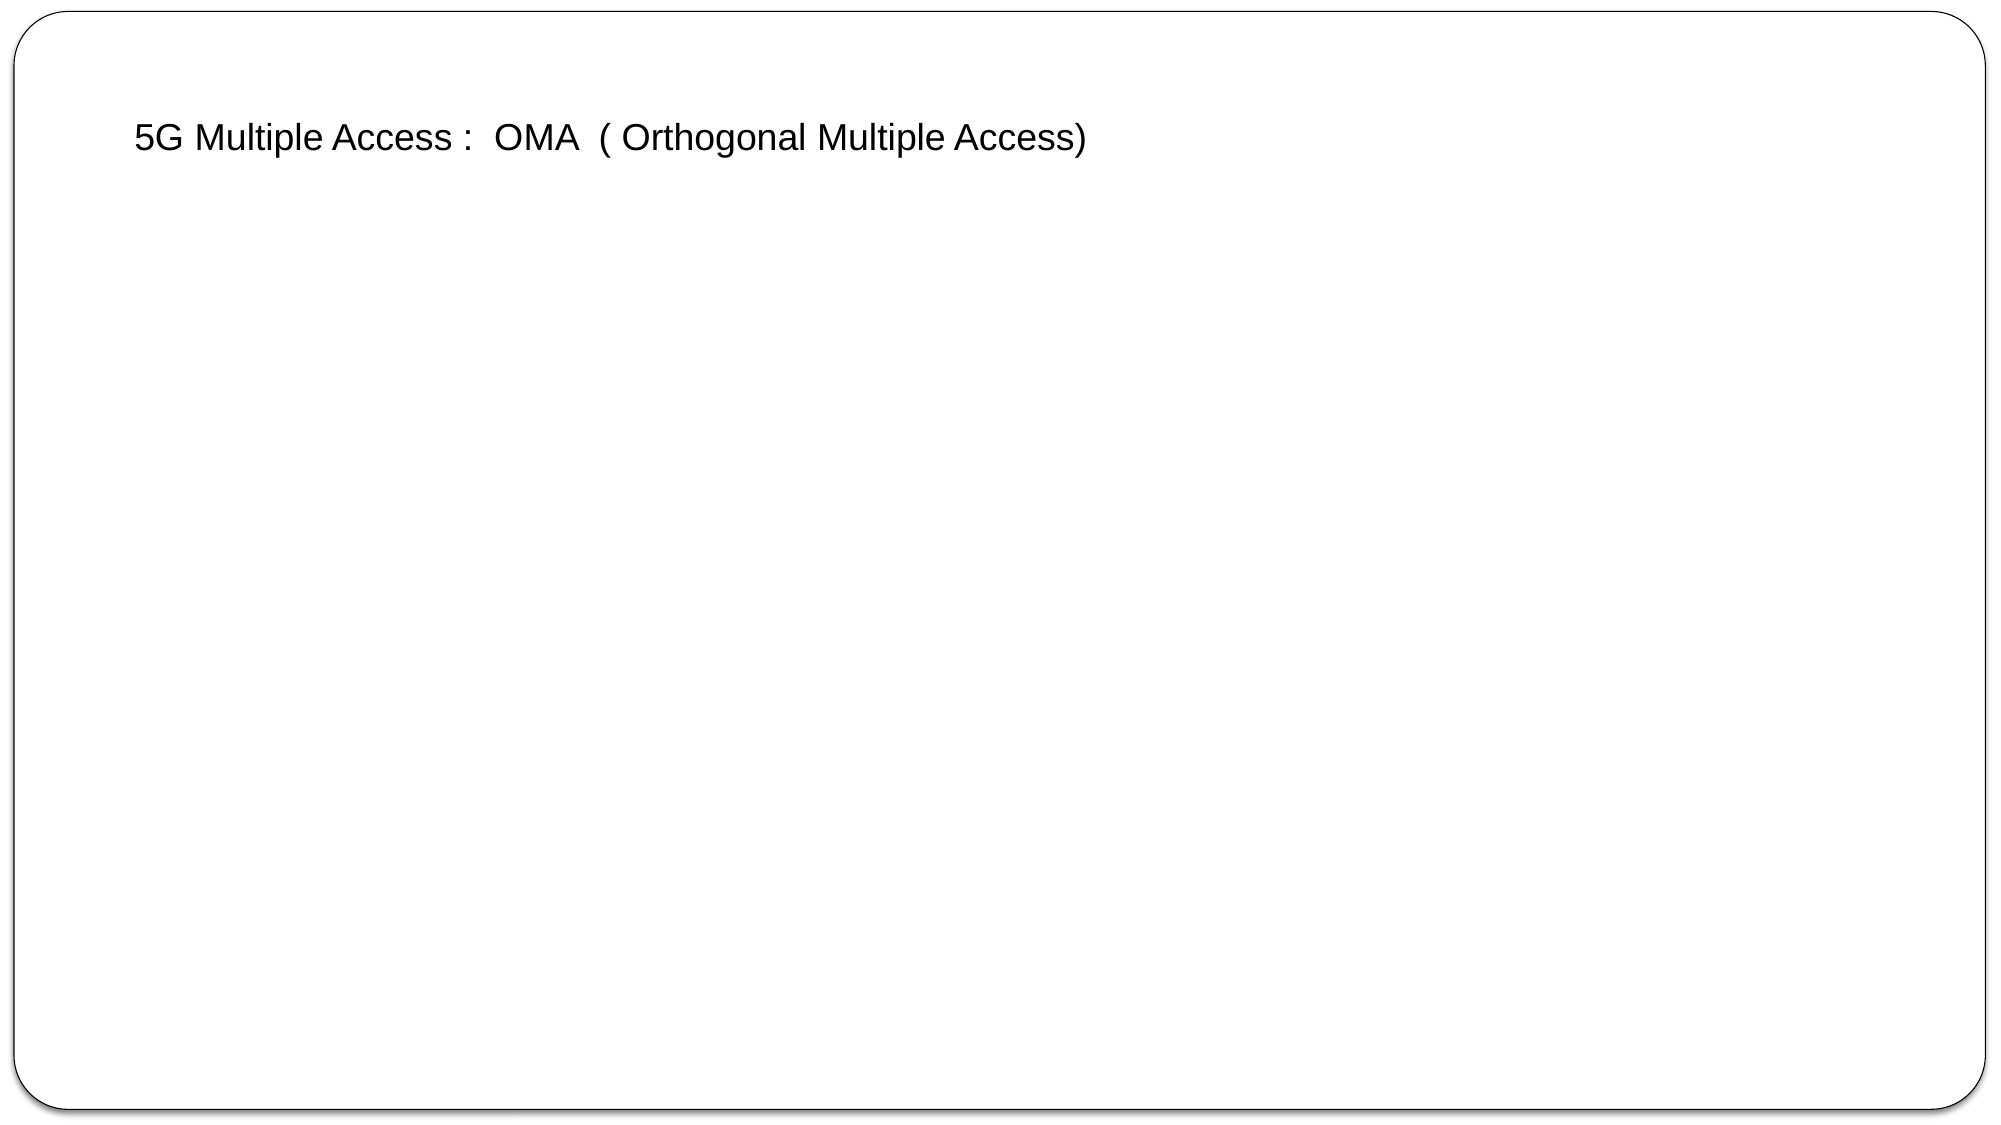

5G Multiple Access :  OMA  ( Orthogonal Multiple Access)